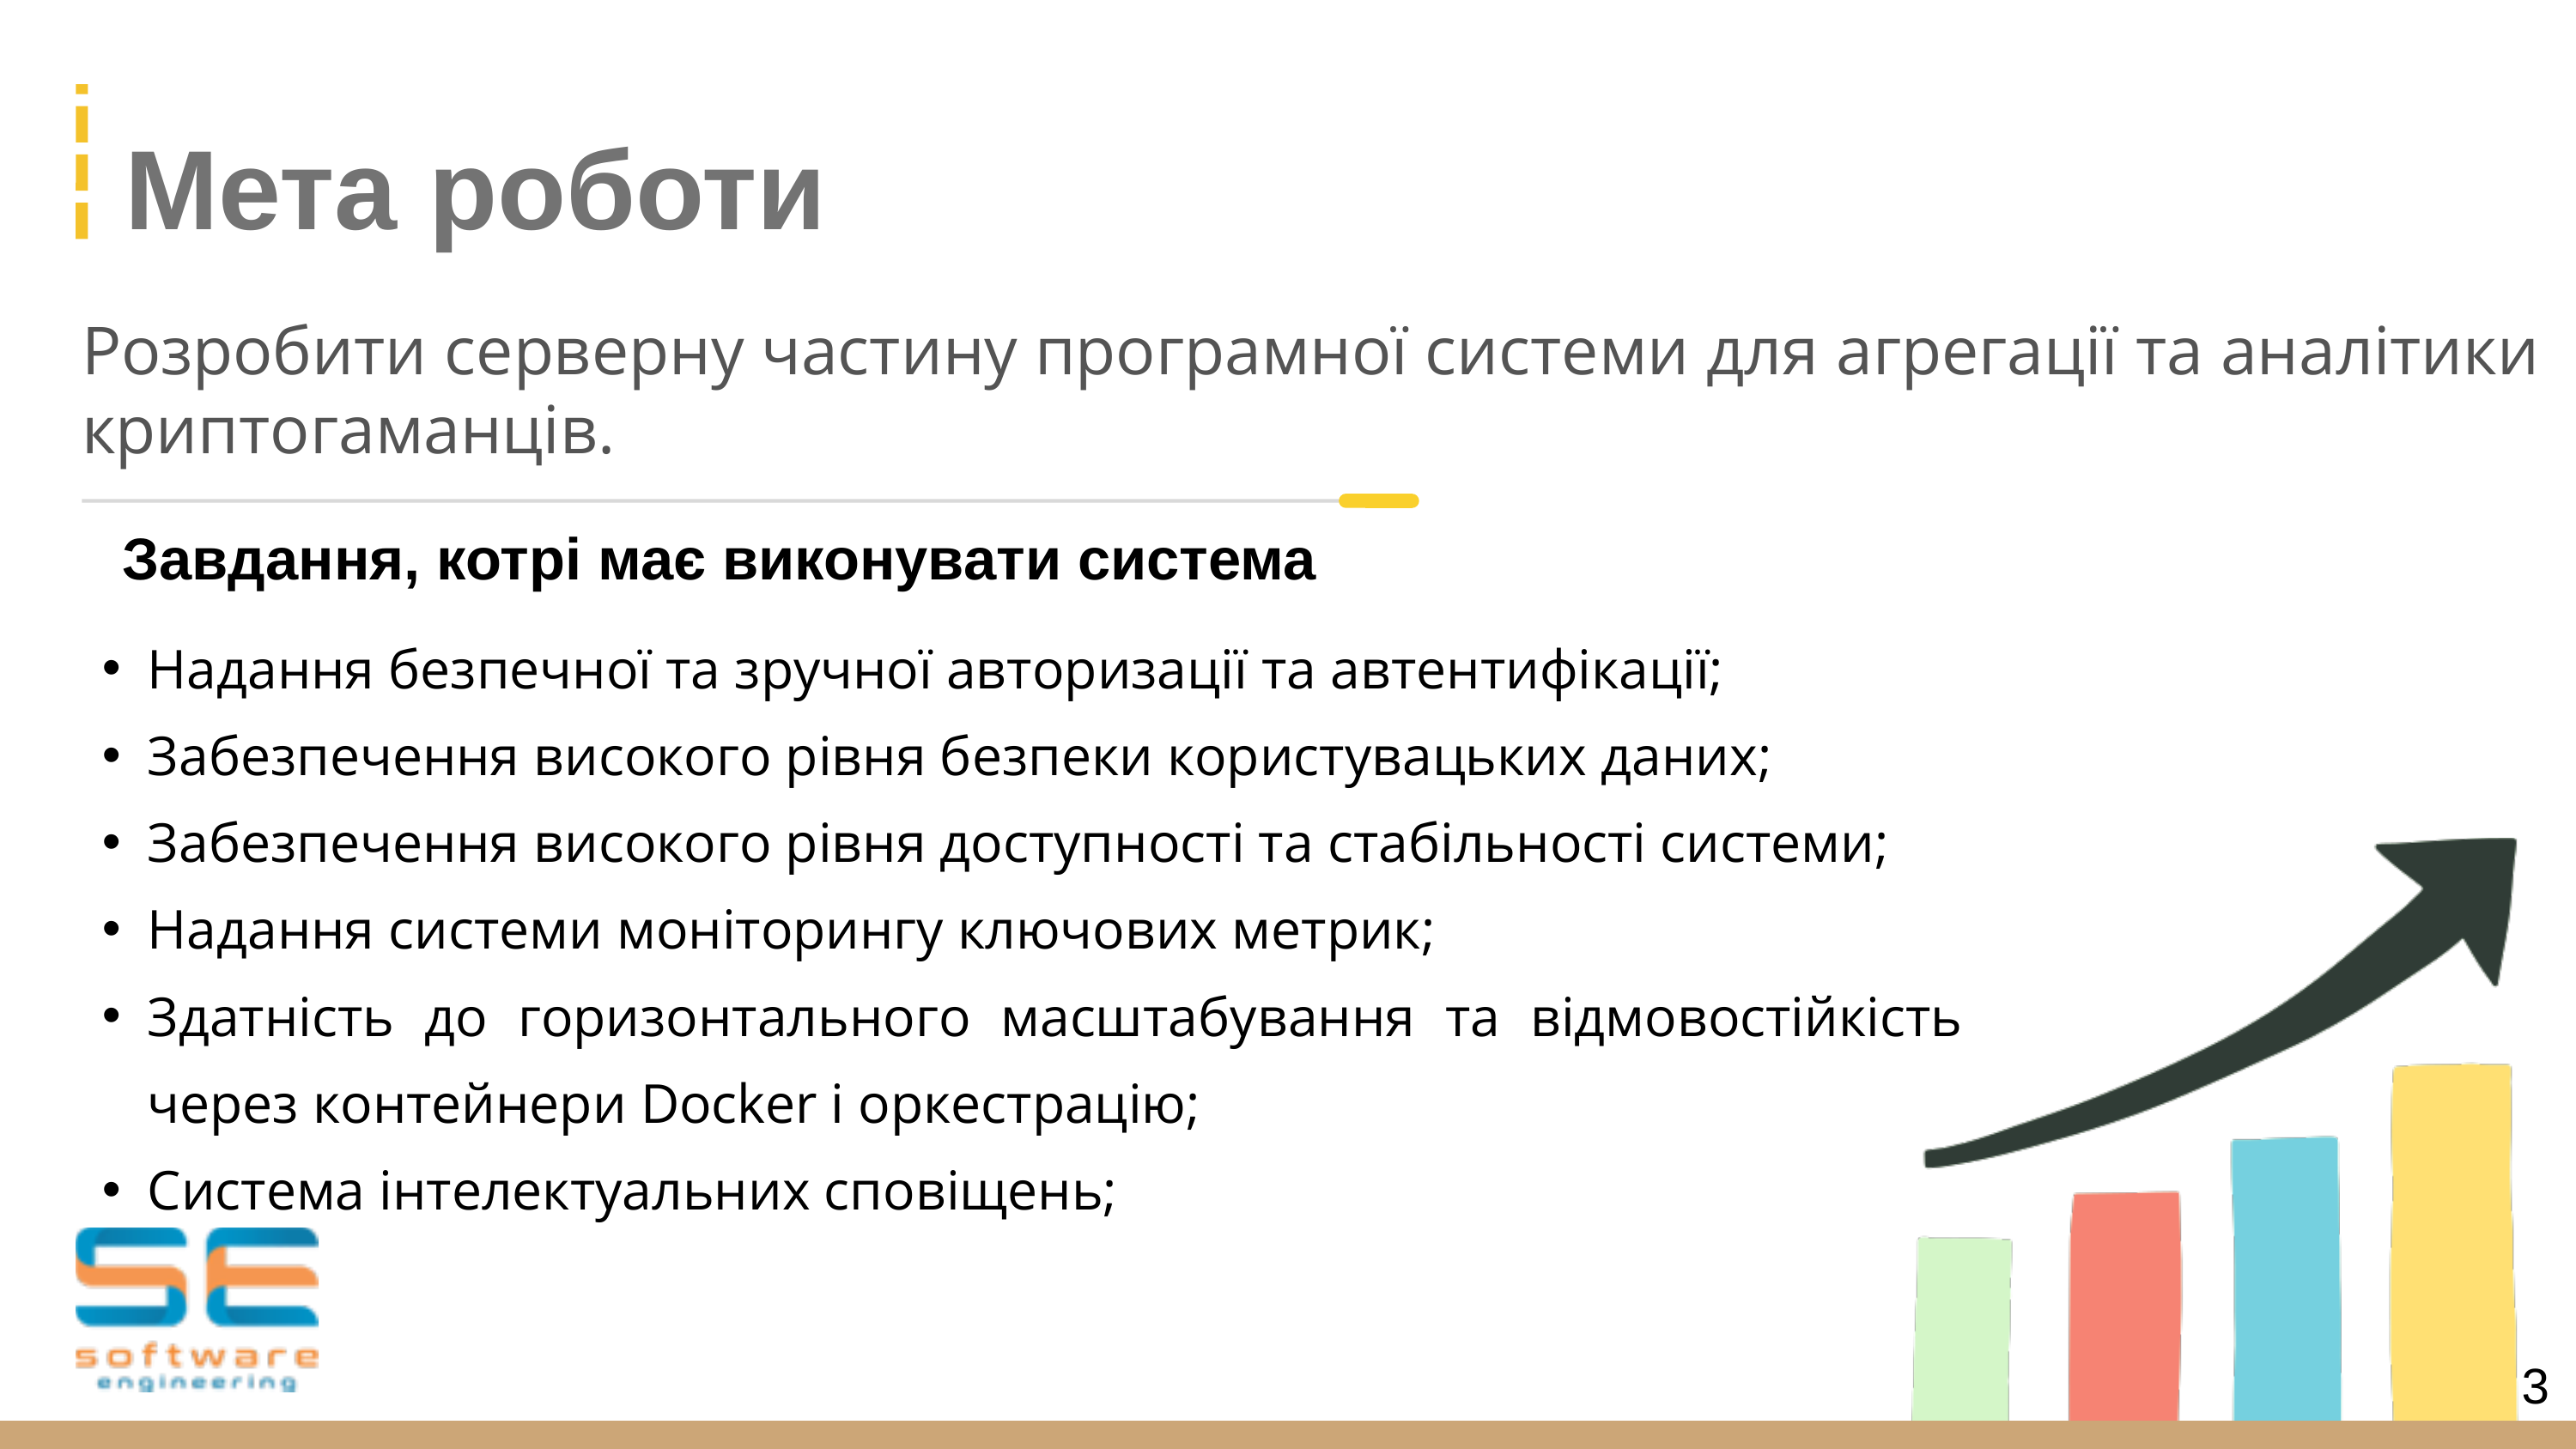

Мета роботи

Розробити серверну частину програмної системи для агрегації та аналітики криптогаманців.

Завдання, котрі має виконувати система
Надання безпечної та зручної авторизації та автентифікації;
Забезпечення високого рівня безпеки користувацьких даних;
Забезпечення високого рівня доступності та стабільності системи;
Надання системи моніторингу ключових метрик;
Здатність до горизонтального масштабування та відмовостійкість через контейнери Docker і оркестрацію;
Система інтелектуальних сповіщень;

3